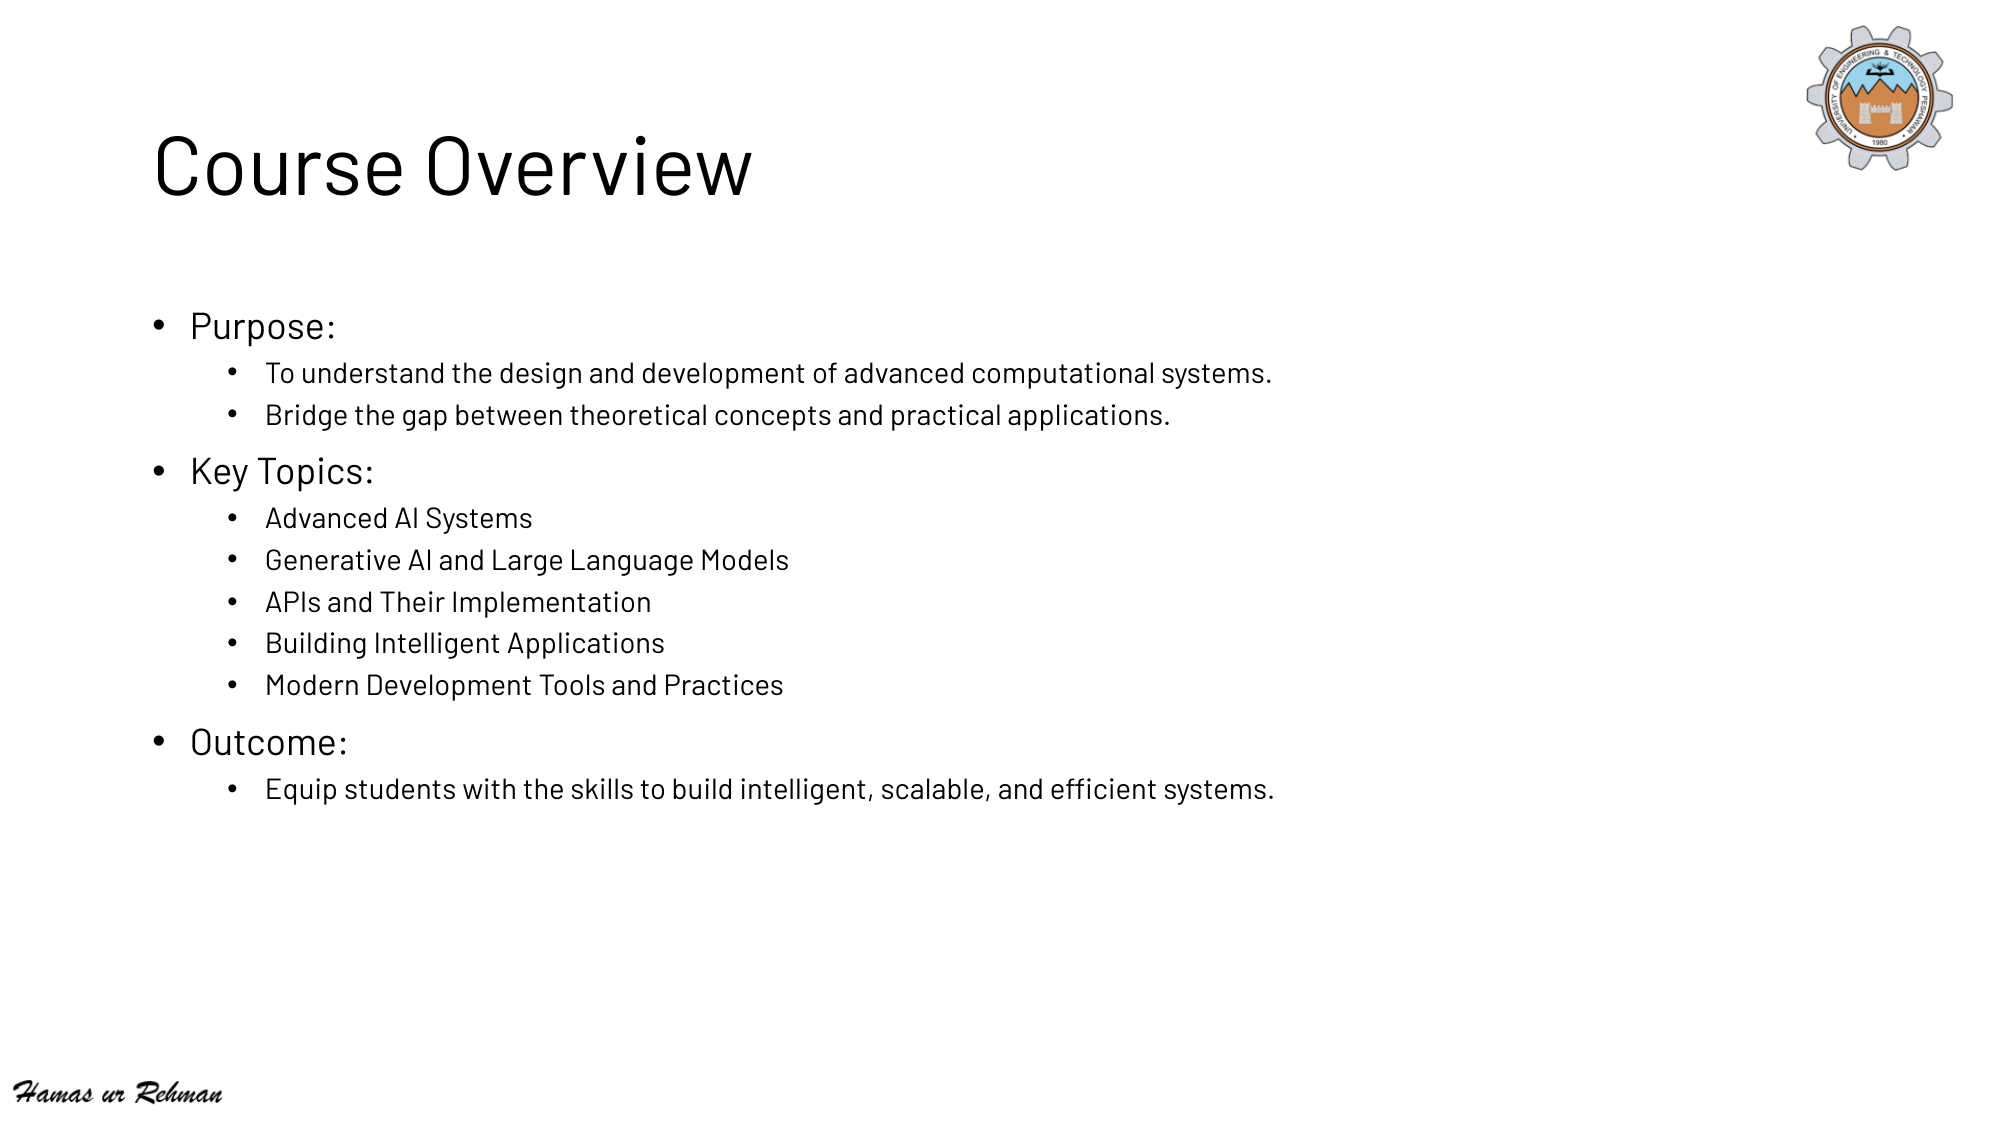

# Course Overview
Purpose:
To understand the design and development of advanced computational systems.
Bridge the gap between theoretical concepts and practical applications.
Key Topics:
Advanced AI Systems
Generative AI and Large Language Models
APIs and Their Implementation
Building Intelligent Applications
Modern Development Tools and Practices
Outcome:
Equip students with the skills to build intelligent, scalable, and efficient systems.